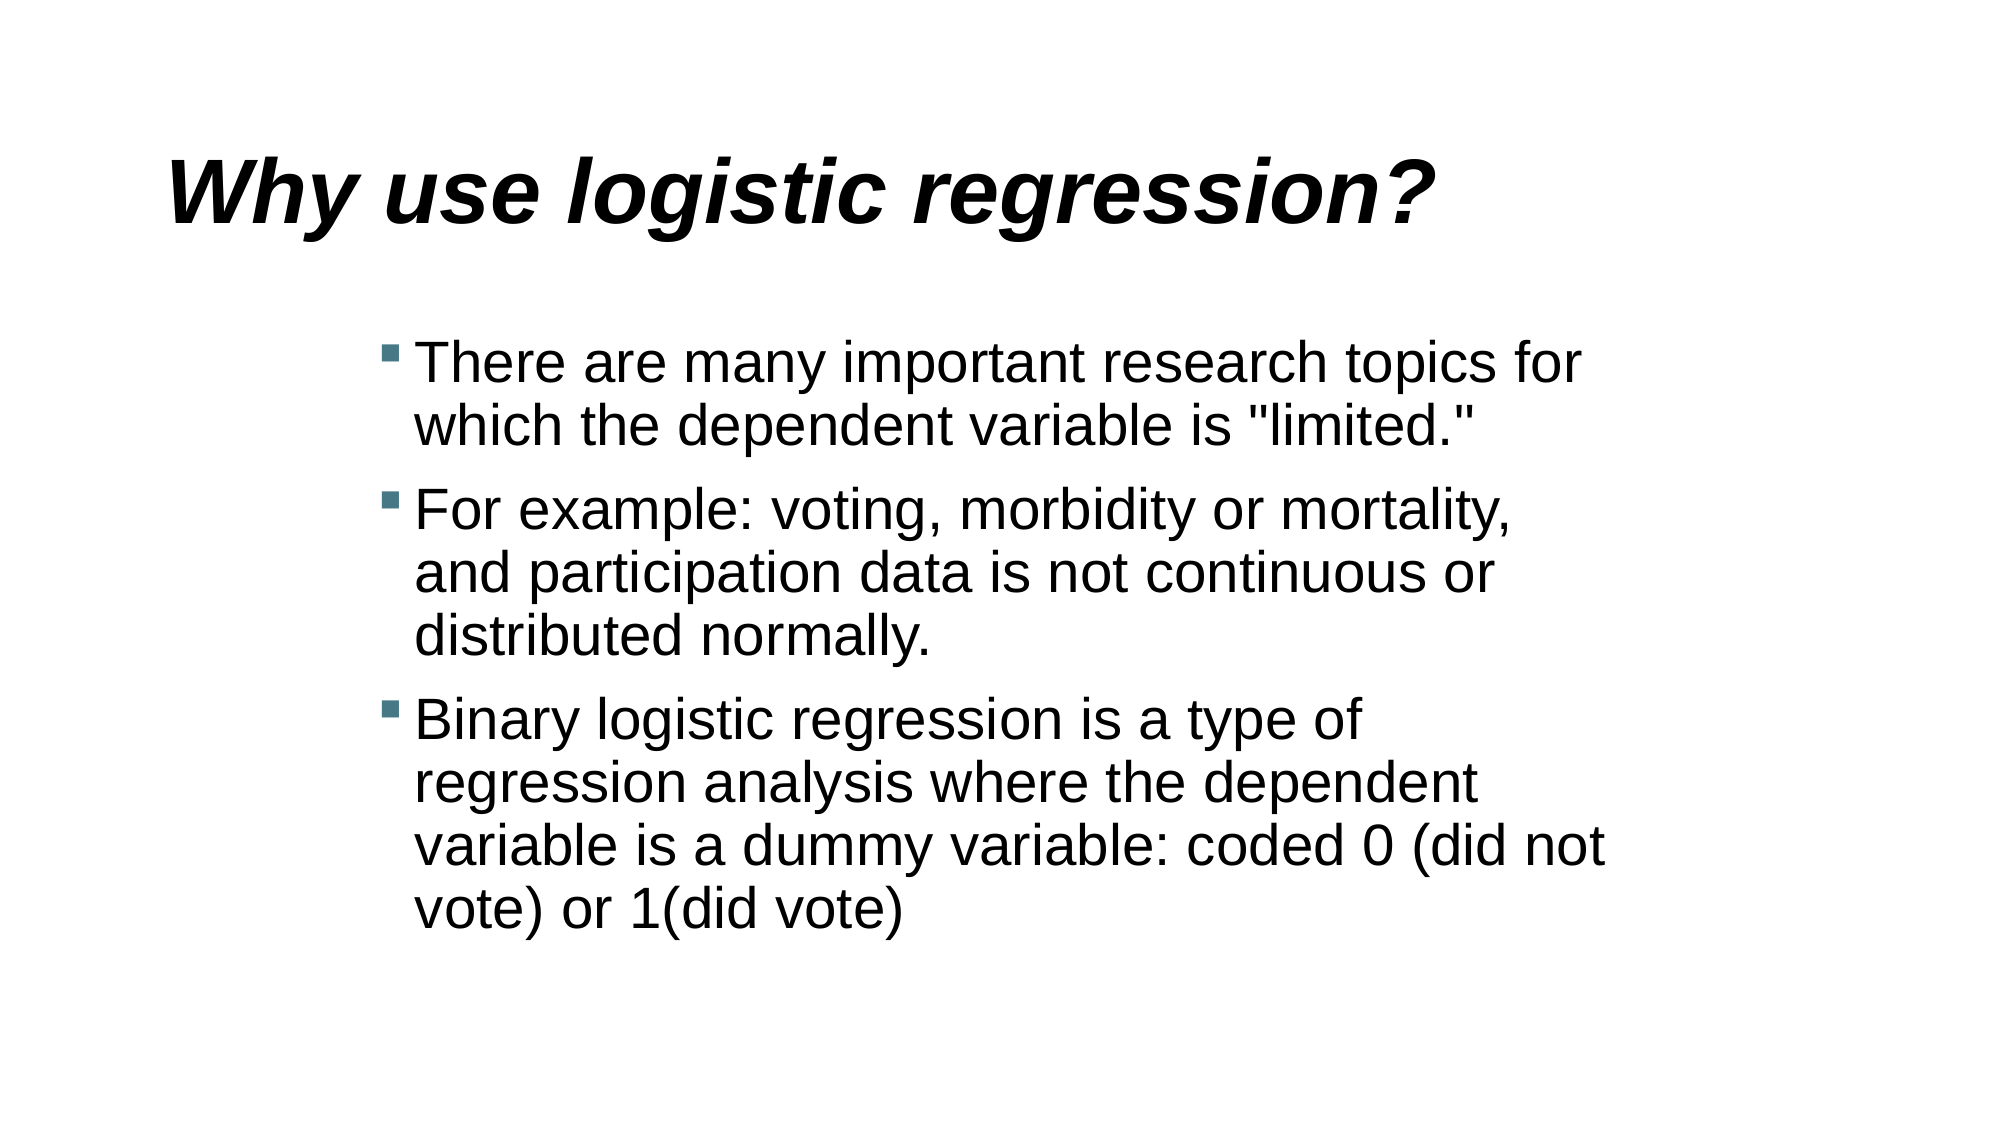

# Why use logistic regression?
There are many important research topics for which the dependent variable is "limited."
For example: voting, morbidity or mortality, and participation data is not continuous or distributed normally.
Binary logistic regression is a type of regression analysis where the dependent variable is a dummy variable: coded 0 (did not vote) or 1(did vote)